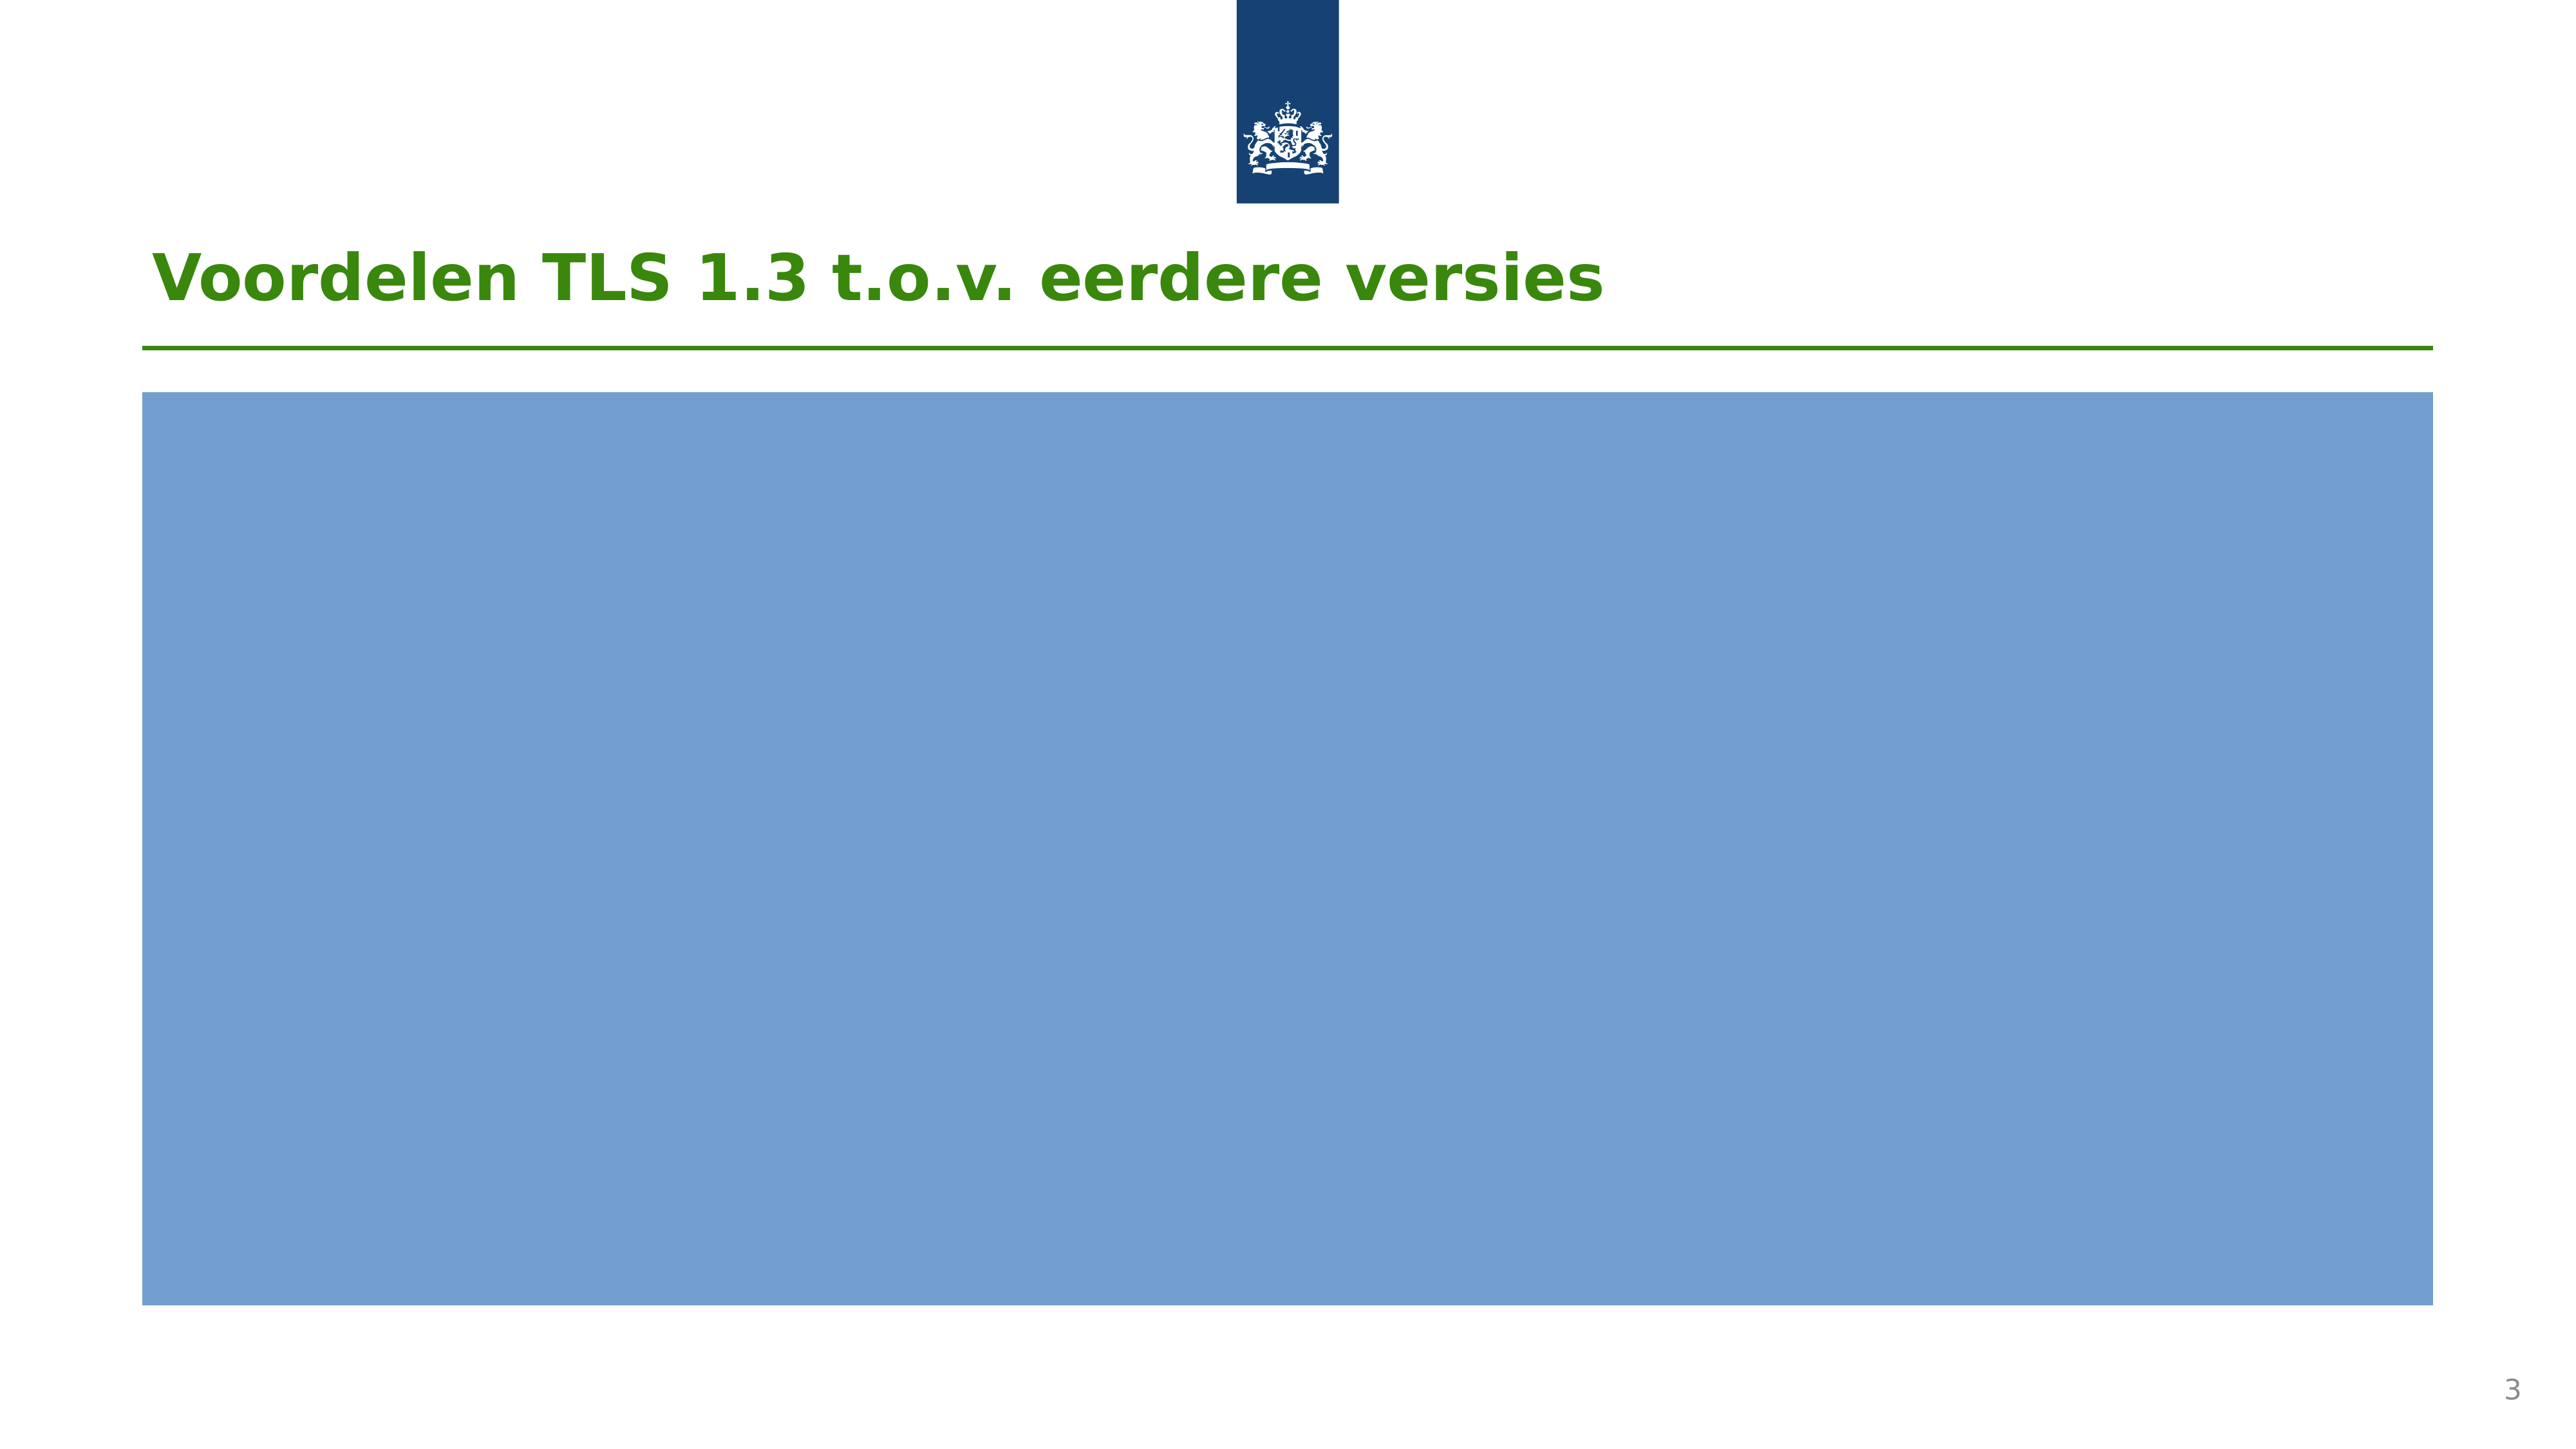

# Voordelen TLS 1.3 t.o.v. eerdere versies
Verplichte serverauthenticatie
Efficiëntere en veiligere TLS handshake
Forward Secrecy inherent
Beter voorbereid op quantumdreigingen
3